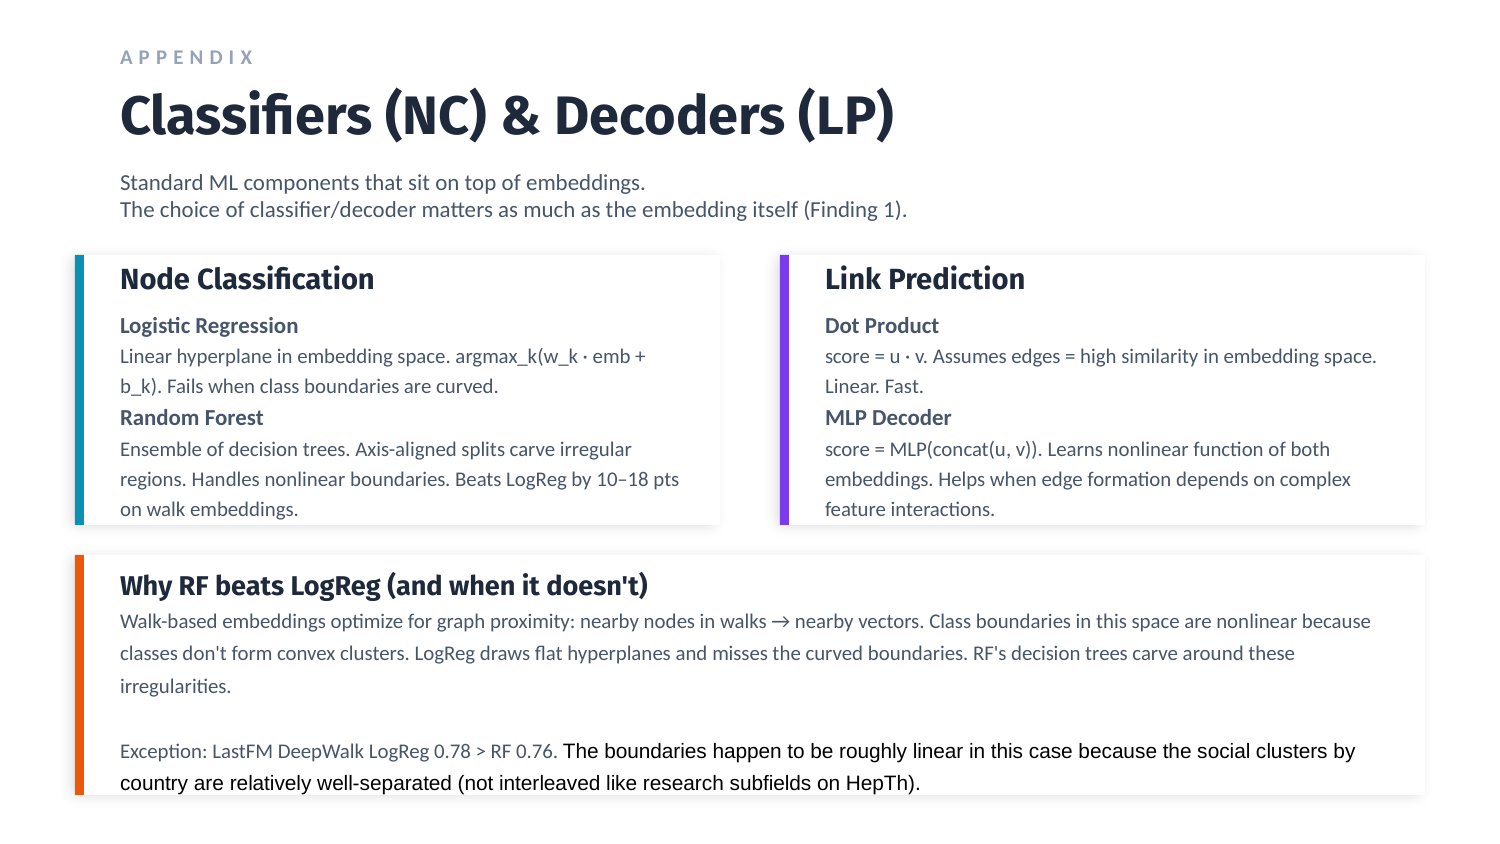

APPENDIX
Classifiers (NC) & Decoders (LP)
Standard ML components that sit on top of embeddings.
The choice of classifier/decoder matters as much as the embedding itself (Finding 1).

Node Classification

Link Prediction
Logistic Regression
Linear hyperplane in embedding space. argmax_k(w_k · emb + b_k). Fails when class boundaries are curved.
Random Forest
Ensemble of decision trees. Axis-aligned splits carve irregular regions. Handles nonlinear boundaries. Beats LogReg by 10–18 pts on walk embeddings.
Dot Product
score = u · v. Assumes edges = high similarity in embedding space. Linear. Fast.
MLP Decoder
score = MLP(concat(u, v)). Learns nonlinear function of both embeddings. Helps when edge formation depends on complex feature interactions.

Why RF beats LogReg (and when it doesn't)
Walk-based embeddings optimize for graph proximity: nearby nodes in walks → nearby vectors. Class boundaries in this space are nonlinear because classes don't form convex clusters. LogReg draws flat hyperplanes and misses the curved boundaries. RF's decision trees carve around these irregularities.

Exception: LastFM DeepWalk LogReg 0.78 > RF 0.76. The boundaries happen to be roughly linear in this case because the social clusters by country are relatively well-separated (not interleaved like research subfields on HepTh).